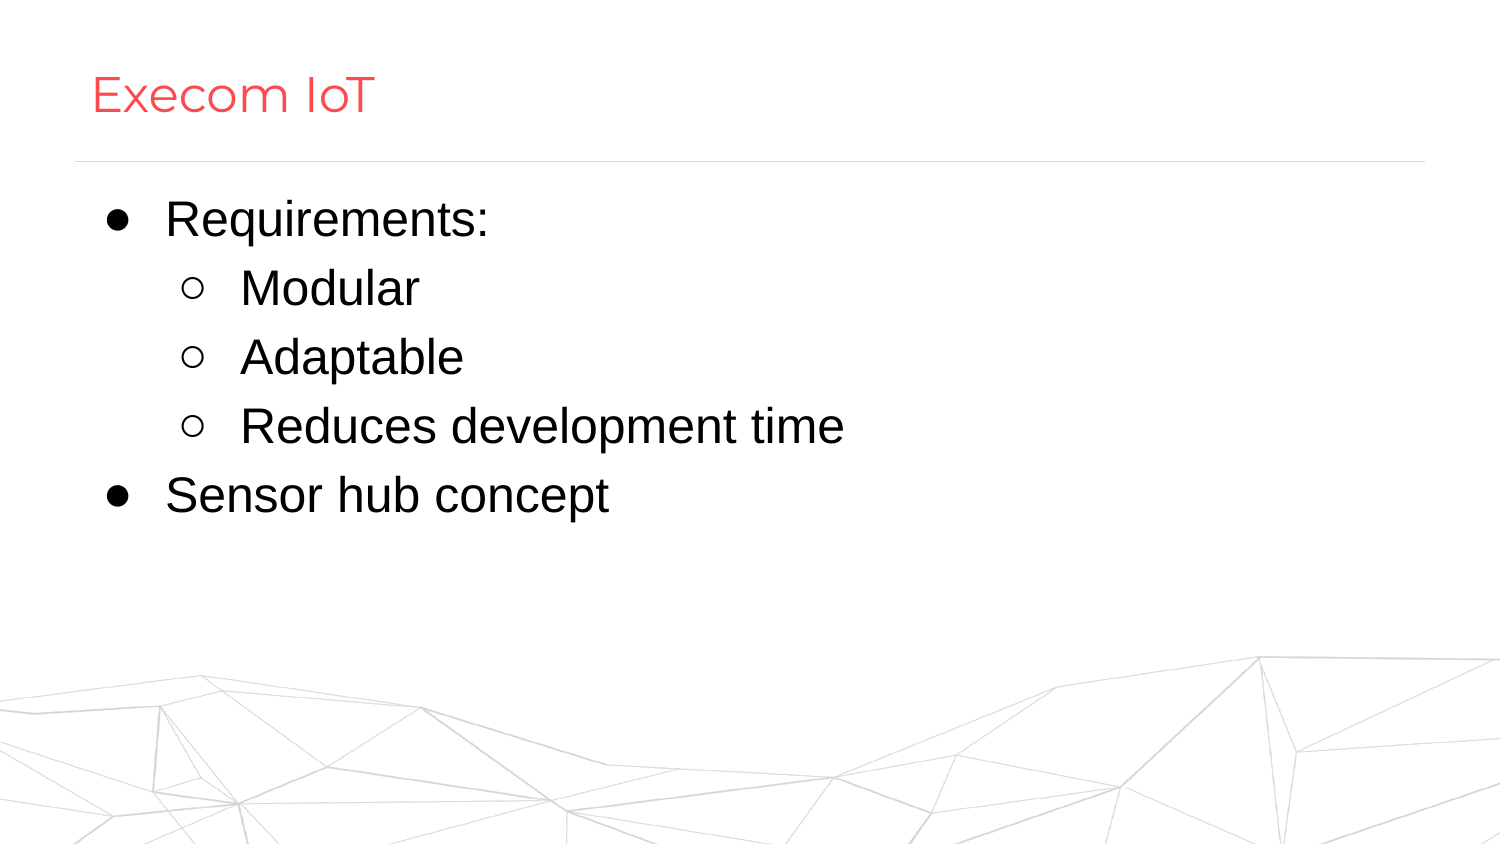

# Execom IoT
Requirements:
Modular
Adaptable
Reduces development time
Sensor hub concept